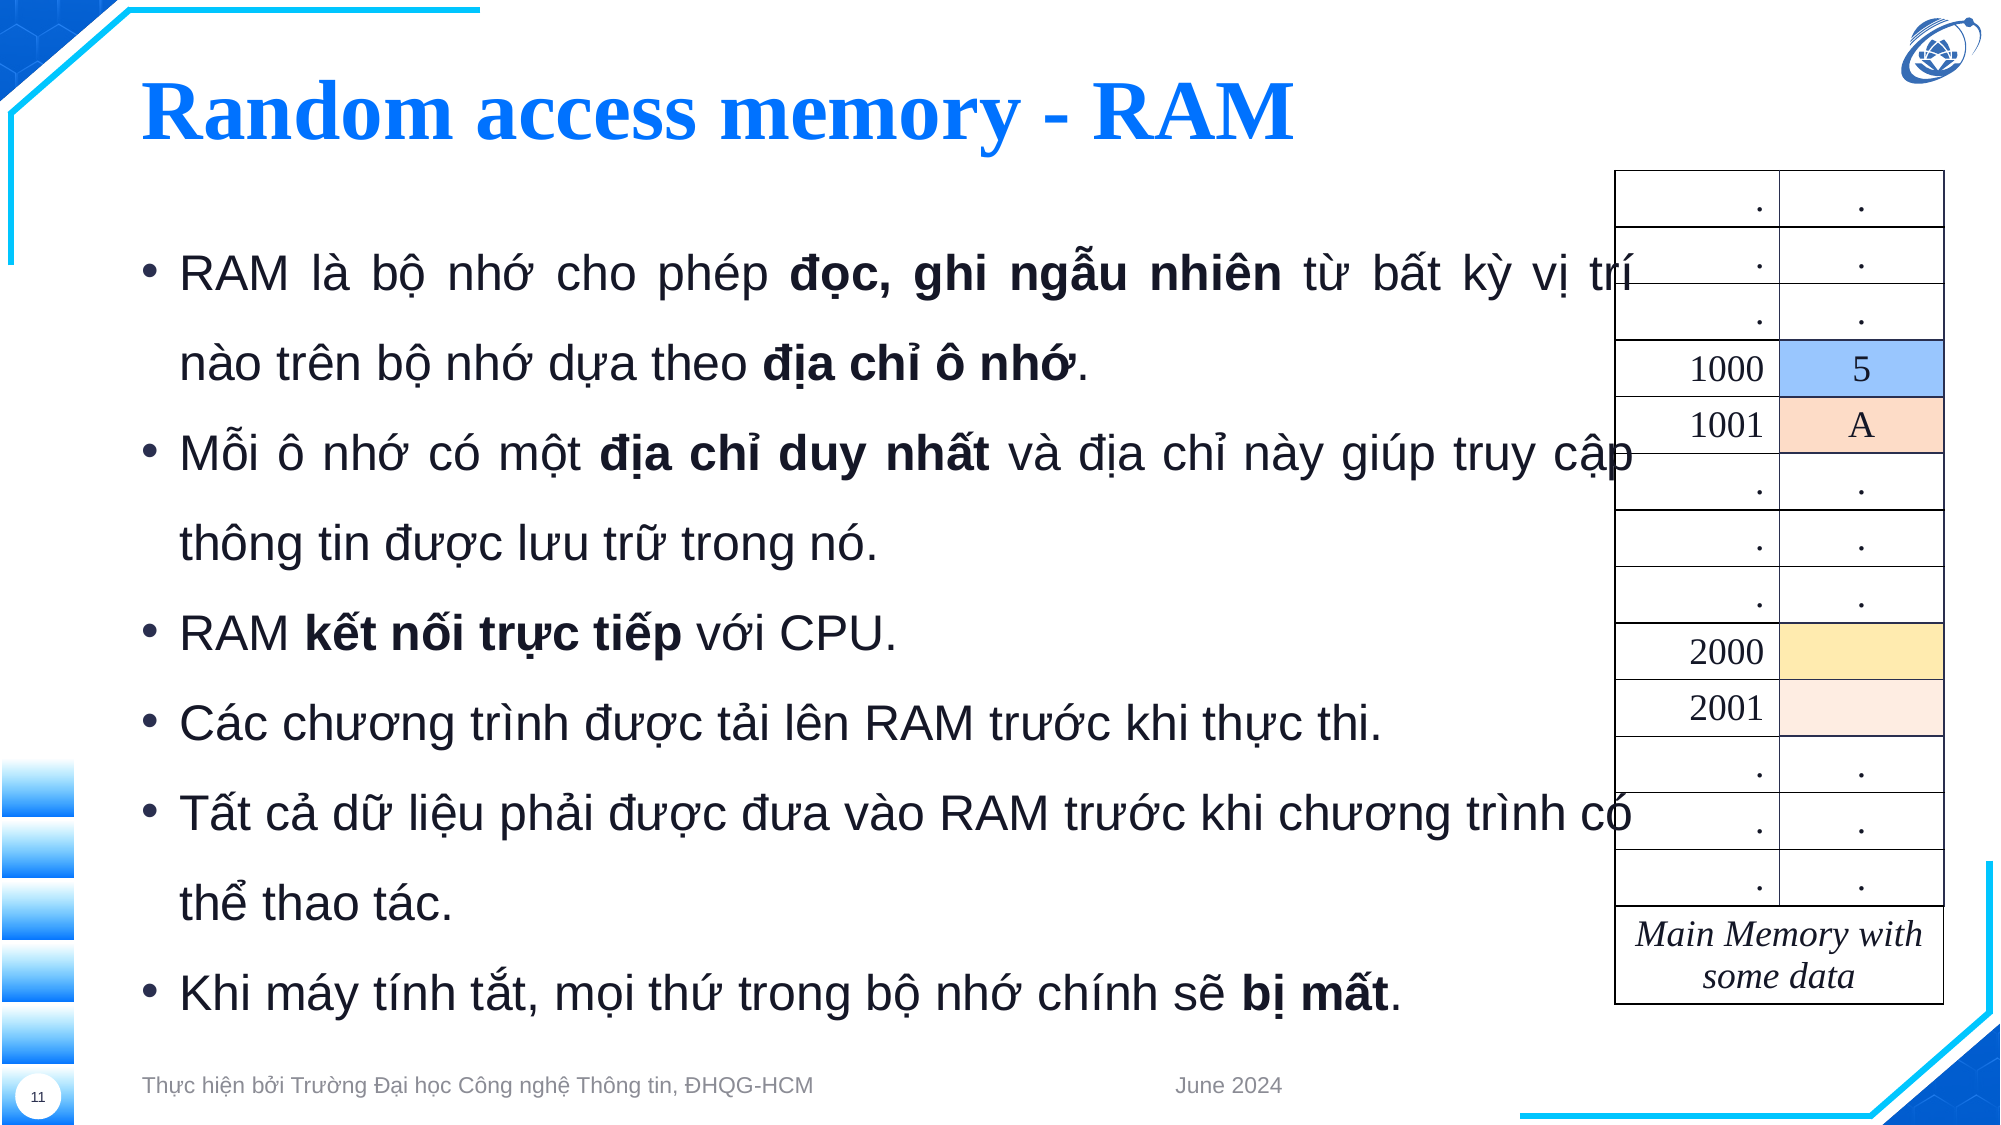

# Random access memory - RAM
| . | . |
| --- | --- |
| . | . |
| . | . |
| 1000 | 5 |
| 1001 | A |
| . | . |
| . | . |
| . | . |
| 2000 |  |
| 2001 |  |
| . | . |
| . | . |
| . | . |
| Main Memory with some data |  |
RAM là bộ nhớ cho phép đọc, ghi ngẫu nhiên từ bất kỳ vị trí nào trên bộ nhớ dựa theo địa chỉ ô nhớ.
Mỗi ô nhớ có một địa chỉ duy nhất và địa chỉ này giúp truy cập thông tin được lưu trữ trong nó.
RAM kết nối trực tiếp với CPU.
Các chương trình được tải lên RAM trước khi thực thi.
Tất cả dữ liệu phải được đưa vào RAM trước khi chương trình có thể thao tác.
Khi máy tính tắt, mọi thứ trong bộ nhớ chính sẽ bị mất.
Thực hiện bởi Trường Đại học Công nghệ Thông tin, ĐHQG-HCM
June 2024
11